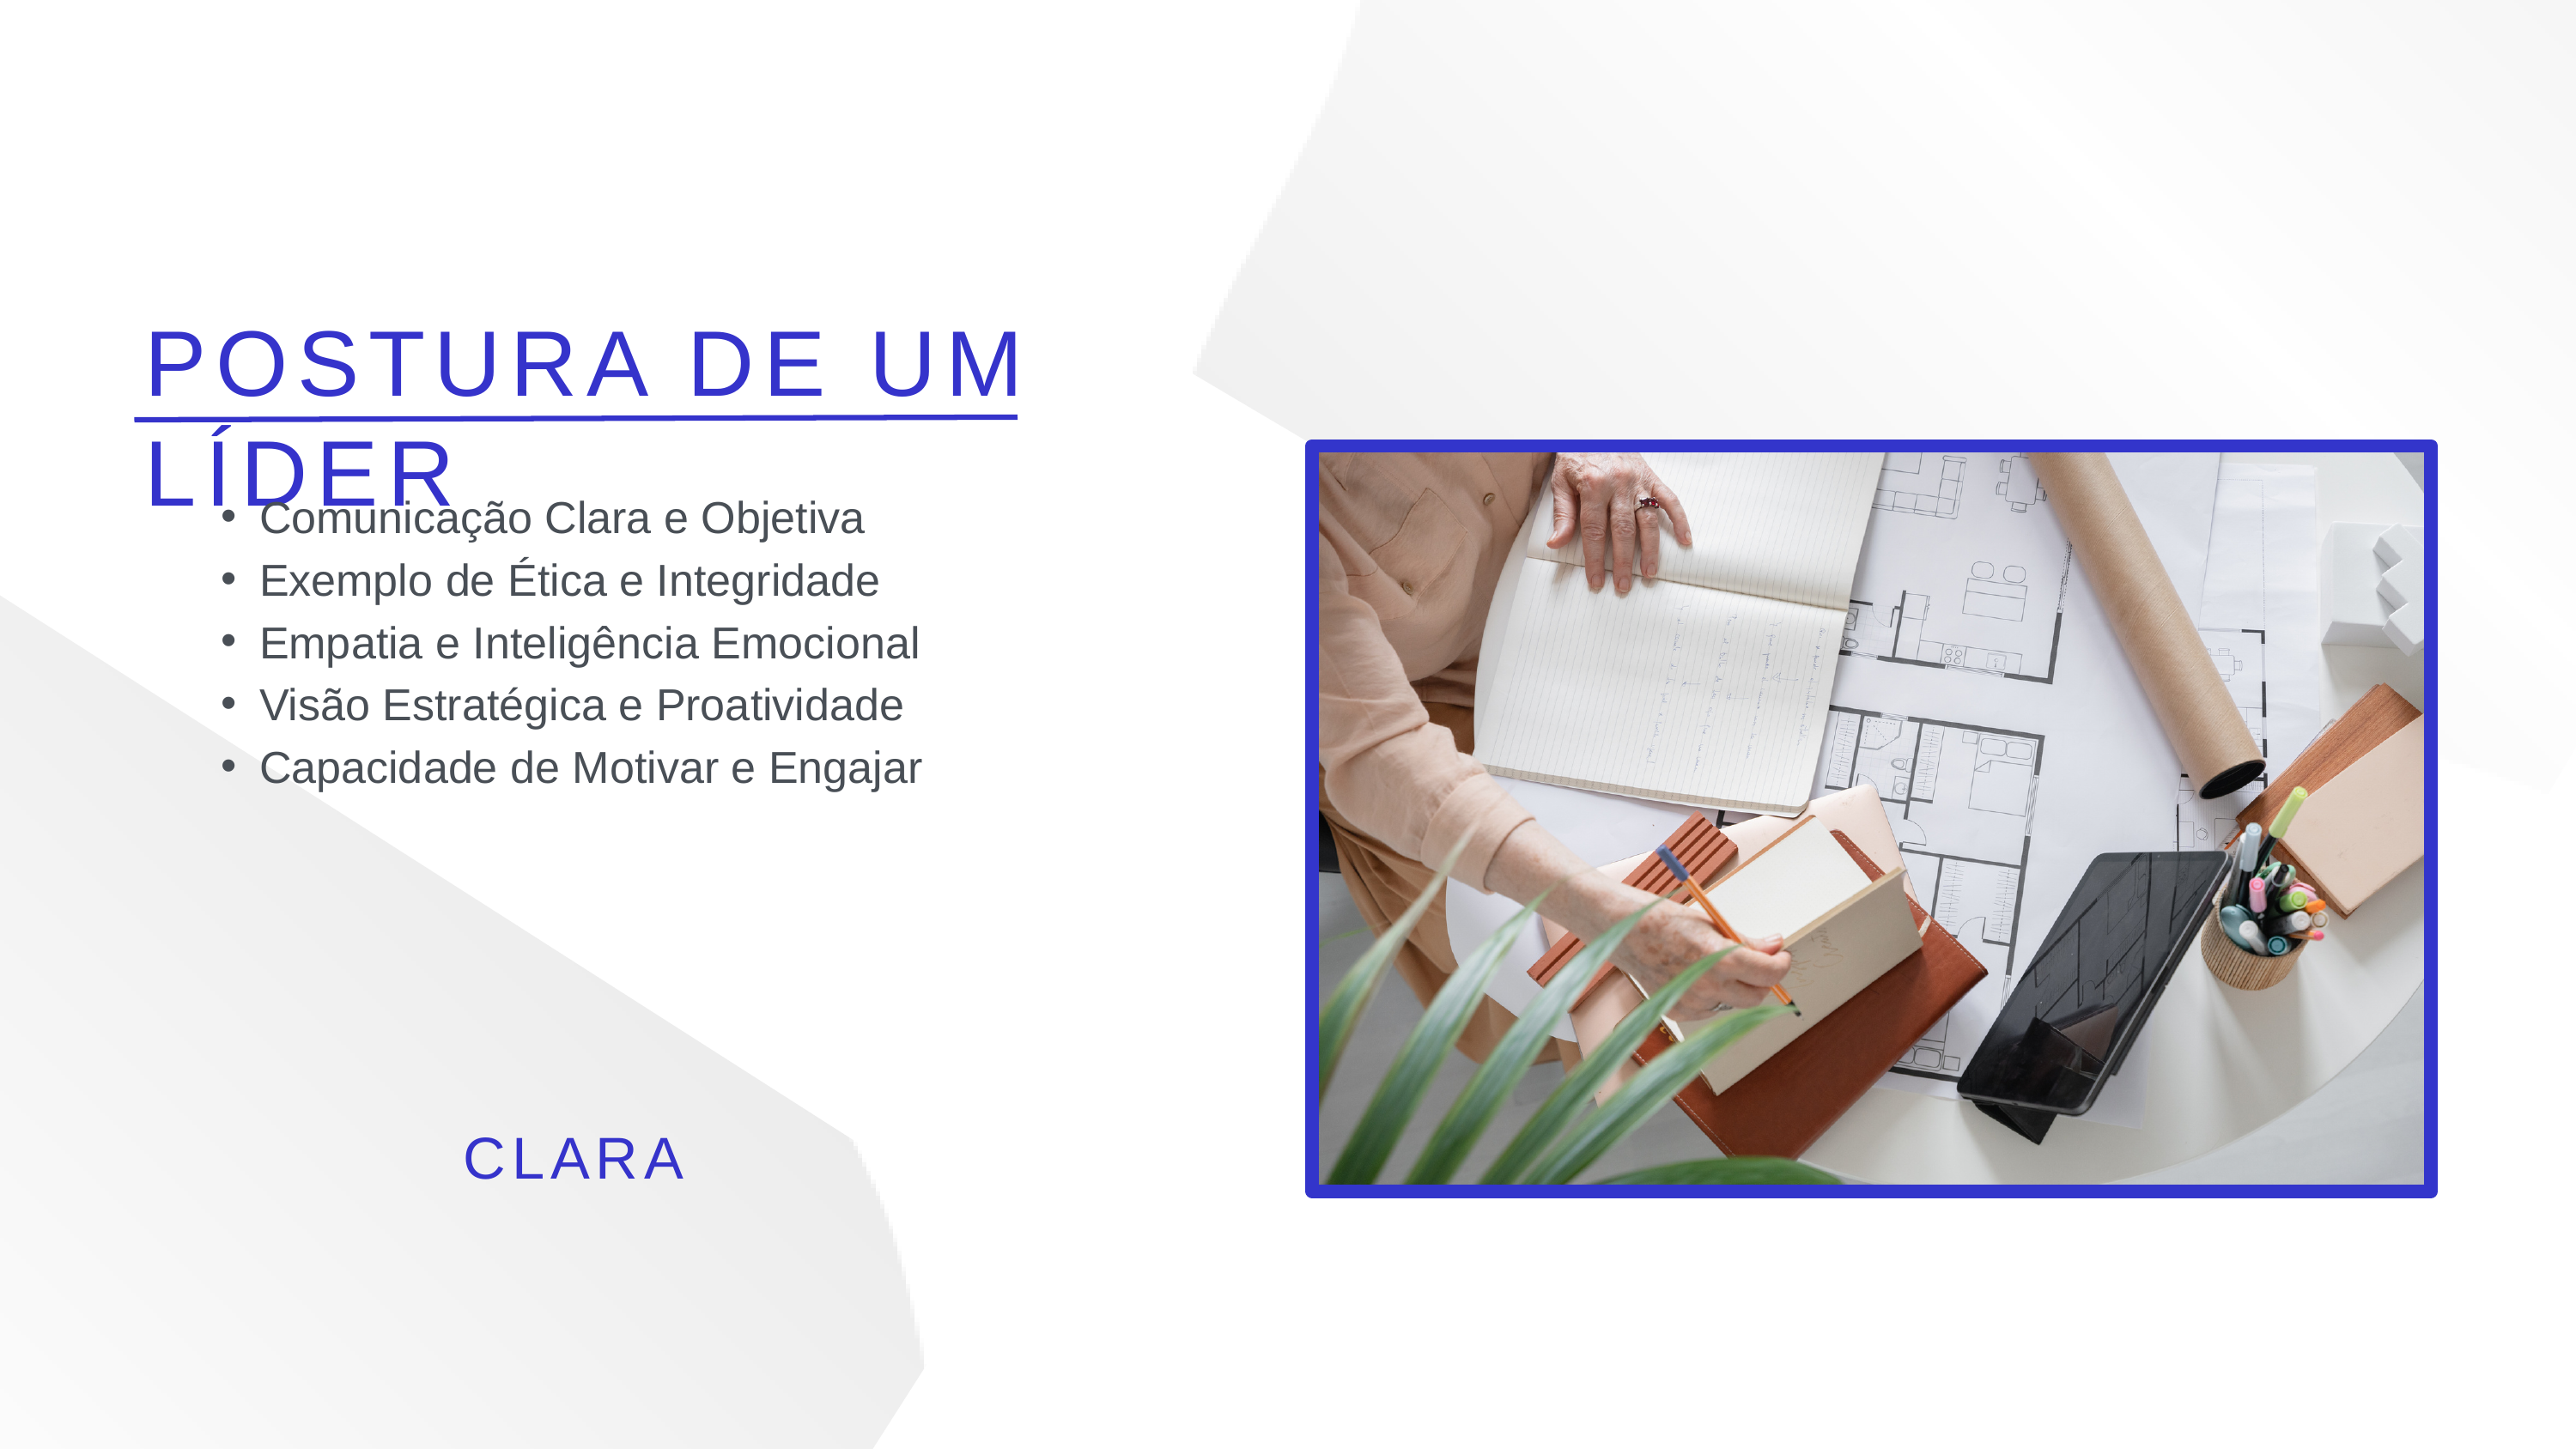

POSTURA DE UM LÍDER

Comunicação Clara e Objetiva
Exemplo de Ética e Integridade
Empatia e Inteligência Emocional
Visão Estratégica e Proatividade
Capacidade de Motivar e Engajar

CLARA